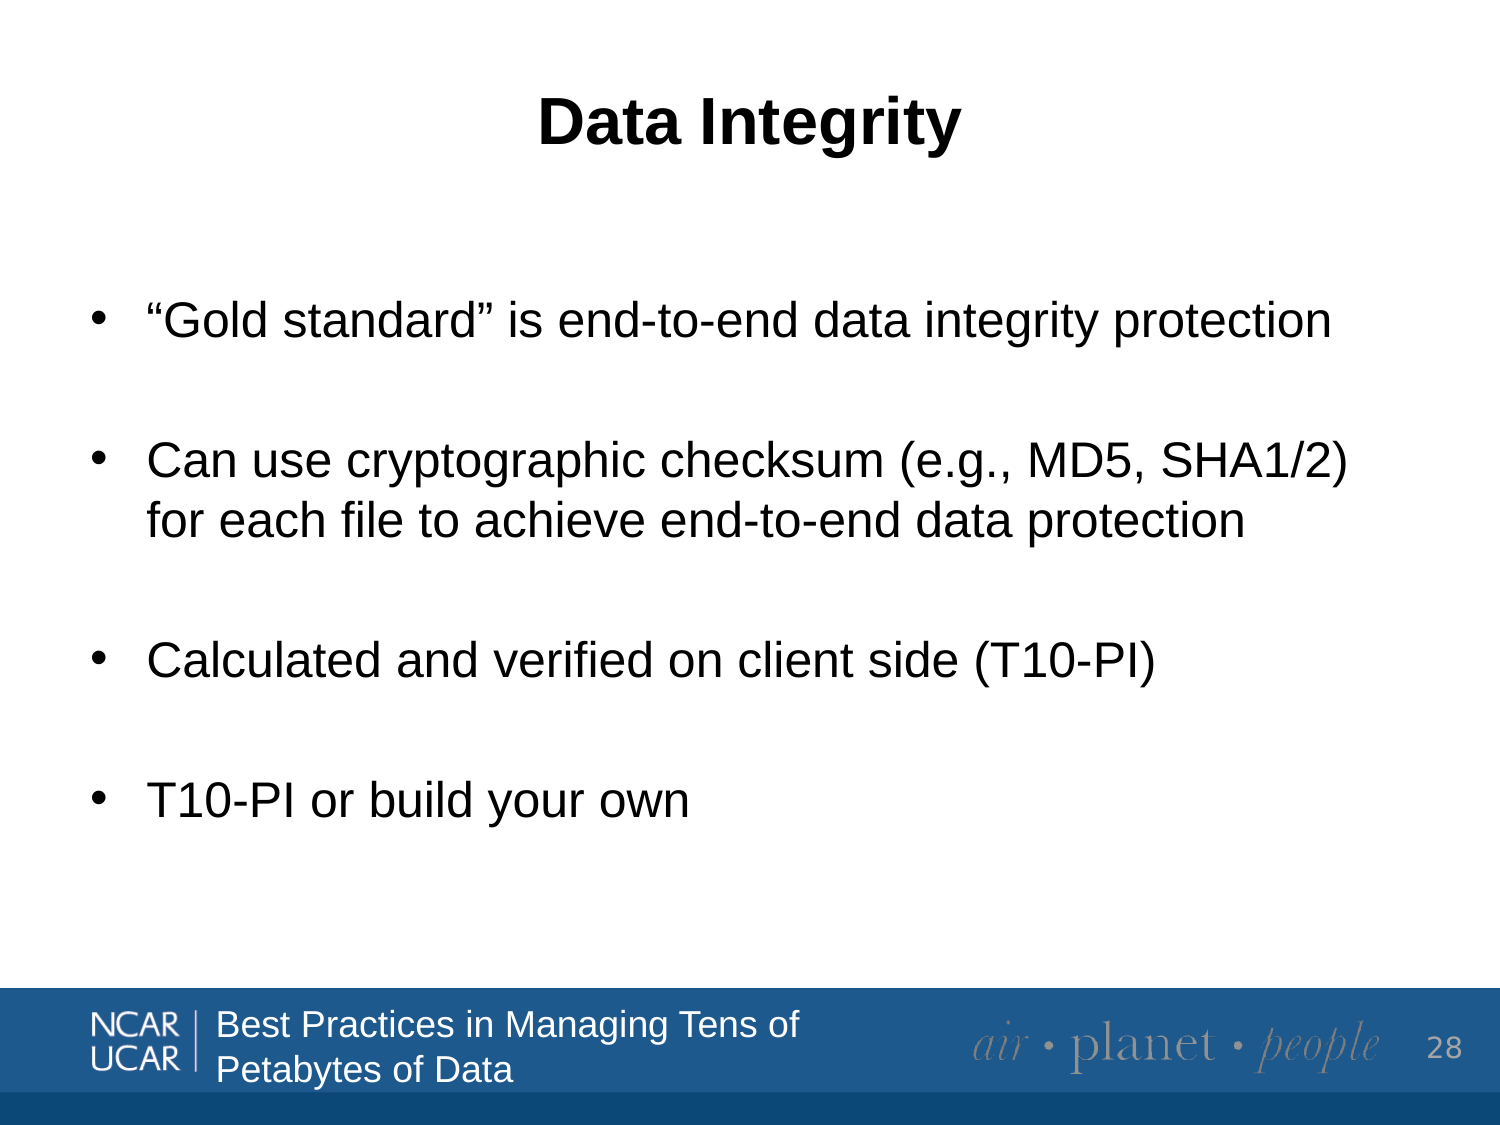

# Data Integrity

“Gold standard” is end-to-end data integrity protection

Can use cryptographic checksum (e.g., MD5, SHA1/2) for each file to achieve end-to-end data protection

Calculated and verified on client side (T10-PI)

T10-PI or build your own

28